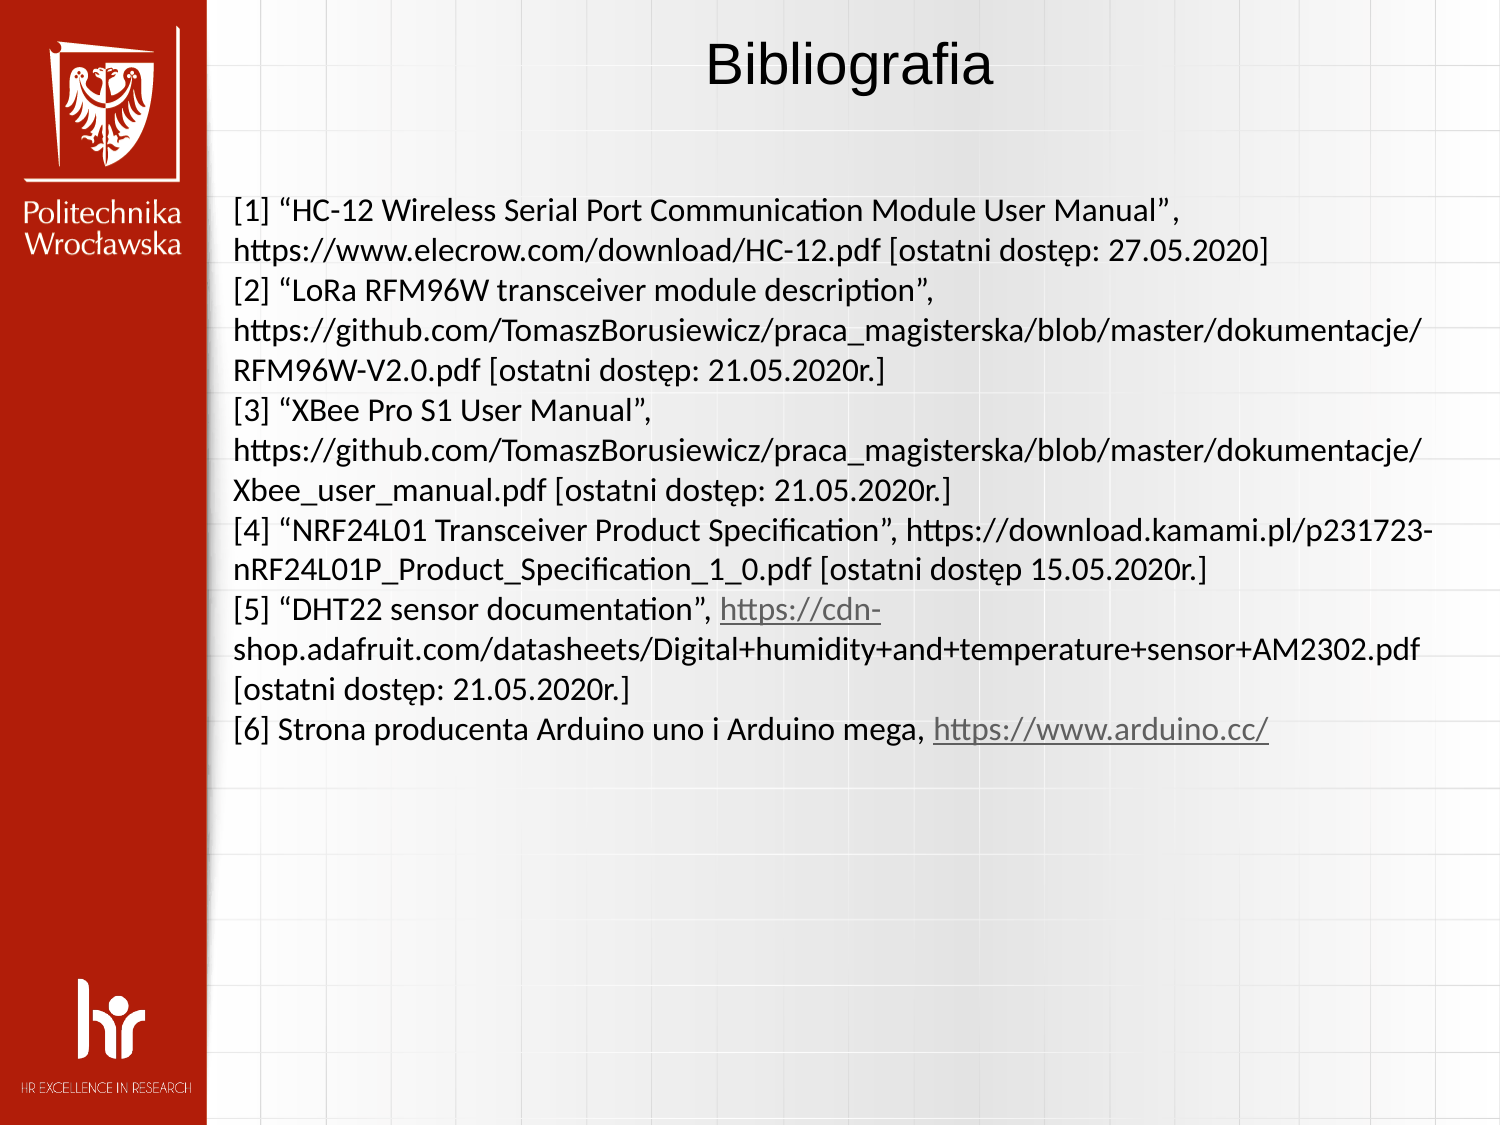

Bibliografia
[1] “HC-12 Wireless Serial Port Communication Module User Manual”, https://www.elecrow.com/download/HC-12.pdf [ostatni dostęp: 27.05.2020]
[2] “LoRa RFM96W transceiver module description”, https://github.com/TomaszBorusiewicz/praca_magisterska/blob/master/dokumentacje/RFM96W-V2.0.pdf [ostatni dostęp: 21.05.2020r.]
[3] “XBee Pro S1 User Manual”, https://github.com/TomaszBorusiewicz/praca_magisterska/blob/master/dokumentacje/Xbee_user_manual.pdf [ostatni dostęp: 21.05.2020r.]
[4] “NRF24L01 Transceiver Product Specification”, https://download.kamami.pl/p231723-nRF24L01P_Product_Specification_1_0.pdf [ostatni dostęp 15.05.2020r.]
[5] “DHT22 sensor documentation”, https://cdn-  shop.adafruit.com/datasheets/Digital+humidity+and+temperature+sensor+AM2302.pdf [ostatni dostęp: 21.05.2020r.]
[6] Strona producenta Arduino uno i Arduino mega, https://www.arduino.cc/